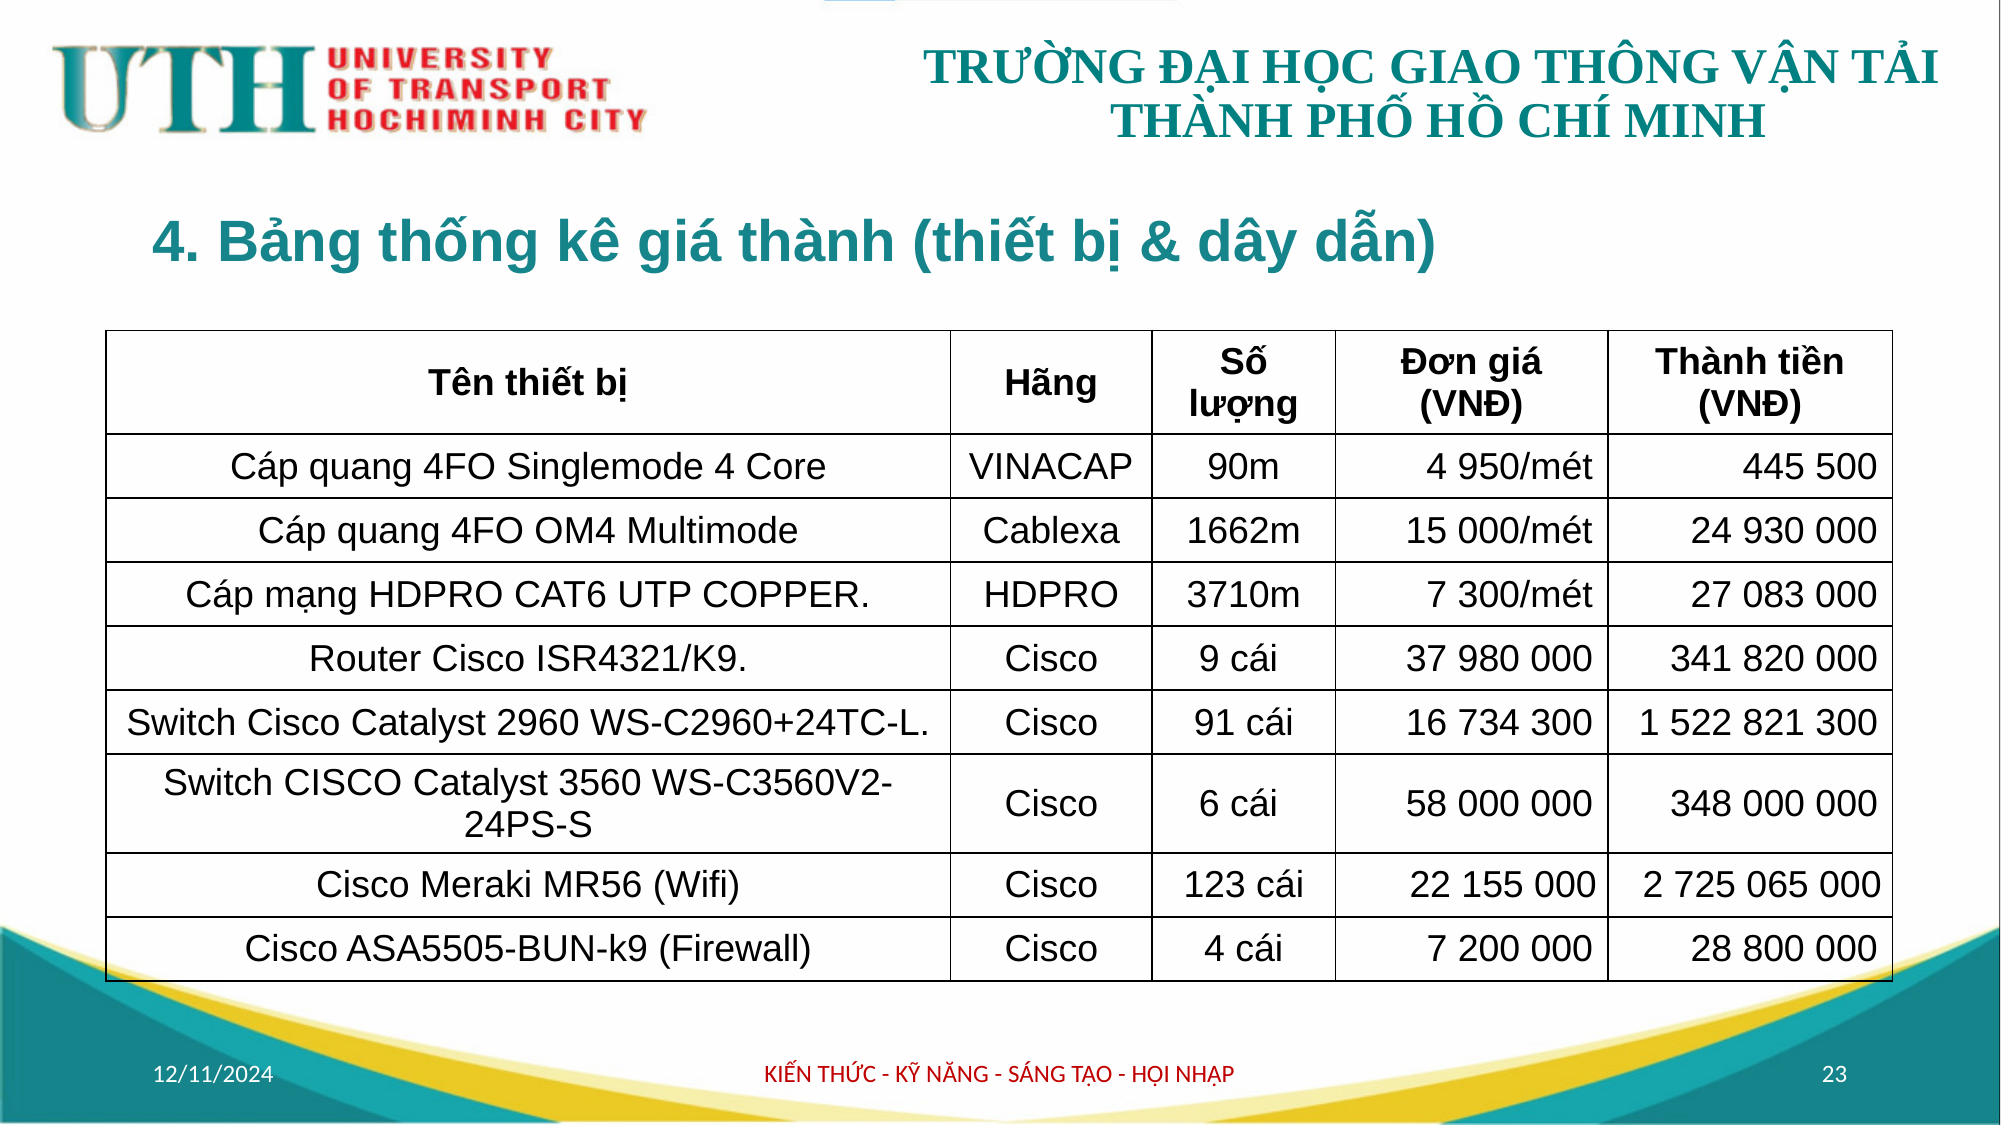

# 4. Bảng thống kê giá thành (thiết bị & dây dẫn)
| Tên thiết bị | Hãng | Số lượng | Đơn giá (VNĐ) | Thành tiền (VNĐ) |
| --- | --- | --- | --- | --- |
| Cáp quang 4FO Singlemode 4 Core | VINACAP | 90m | 4 950/mét | 445 500 |
| Cáp quang 4FO OM4 Multimode | Cablexa | 1662m | 15 000/mét | 24 930 000 |
| Cáp mạng HDPRO CAT6 UTP COPPER. | HDPRO | 3710m | 7 300/mét | 27 083 000 |
| Router Cisco ISR4321/K9. | Cisco | 9 cái | 37 980 000 | 341 820 000 |
| Switch Cisco Catalyst 2960 WS-C2960+24TC-L. | Cisco | 91 cái | 16 734 300 | 1 522 821 300 |
| Switch CISCO Catalyst 3560 WS-C3560V2-24PS-S | Cisco | 6 cái | 58 000 000 | 348 000 000 |
| Cisco Meraki MR56 (Wifi) | Cisco | 123 cái | 22 155 000 | 2 725 065 000 |
| Cisco ASA5505-BUN-k9 (Firewall) | Cisco | 4 cái | 7 200 000 | 28 800 000 |
12/11/2024
KIẾN THỨC - KỸ NĂNG - SÁNG TẠO - HỘI NHẬP
23